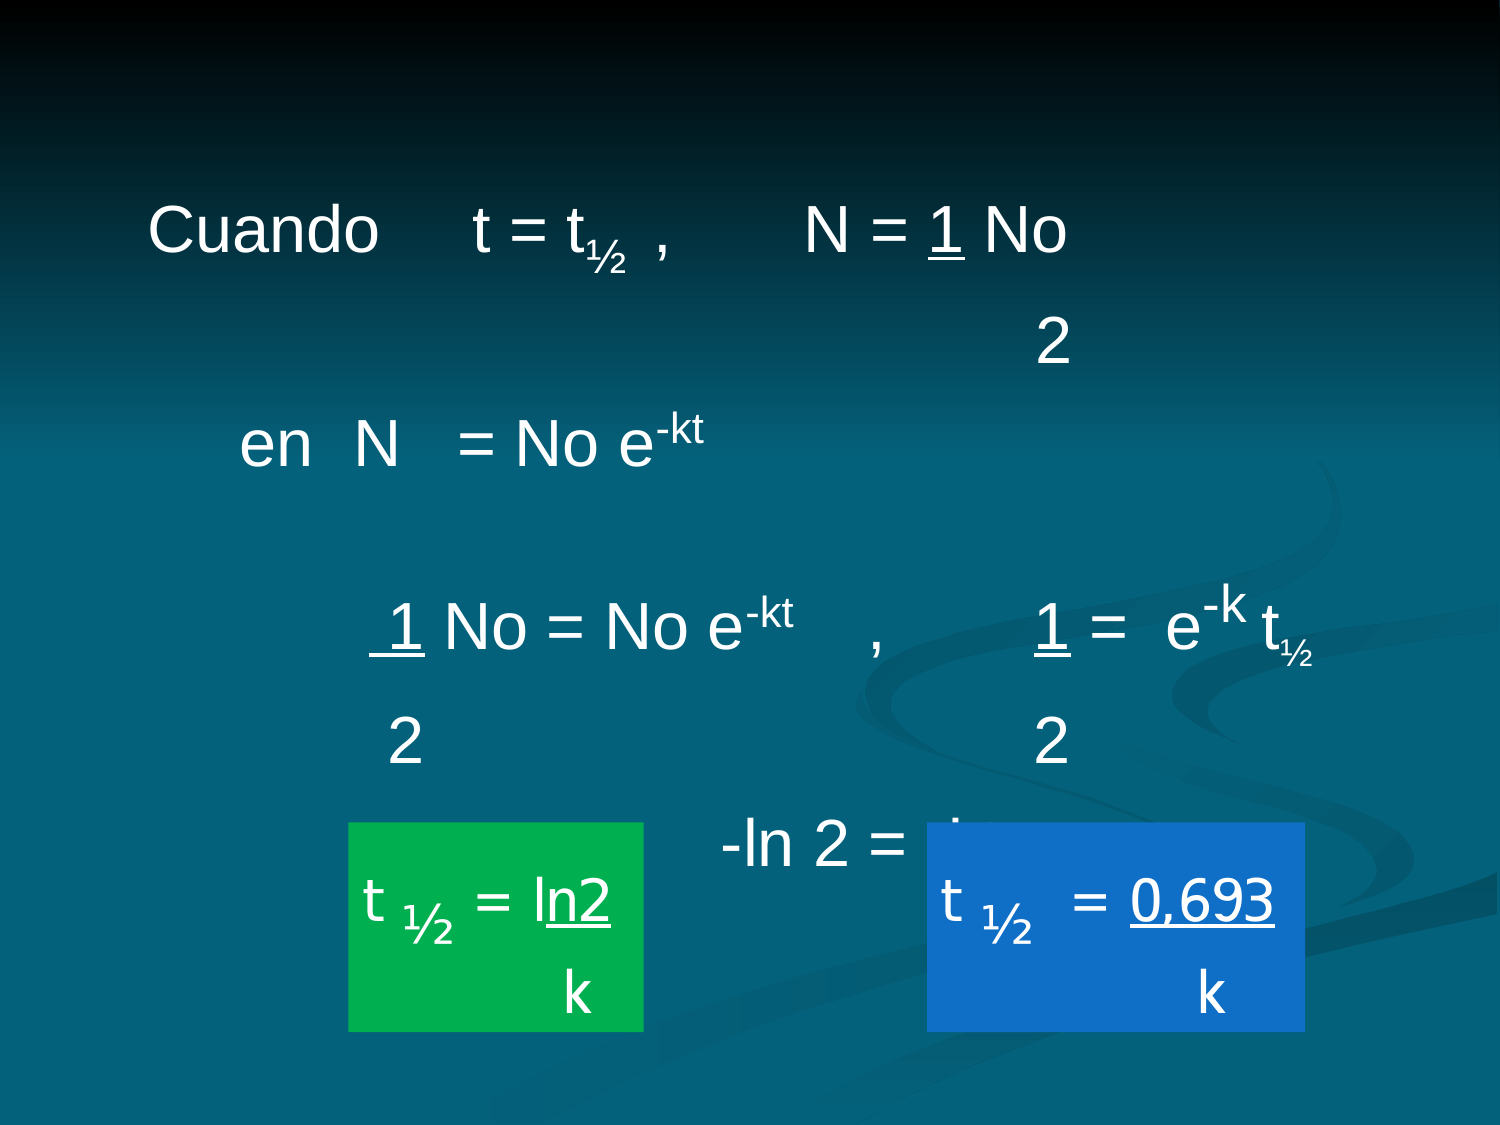

Cuando     t = t½ 	,	N = 1 No
                                                2
     en 	N   = No e-kt

             1 No = No e-kt    ,        1 =  e-k t½
             2                                 2
                               -ln 2 = -kt½

t ½ = ln2
           k
t ½  = 0,693
              k